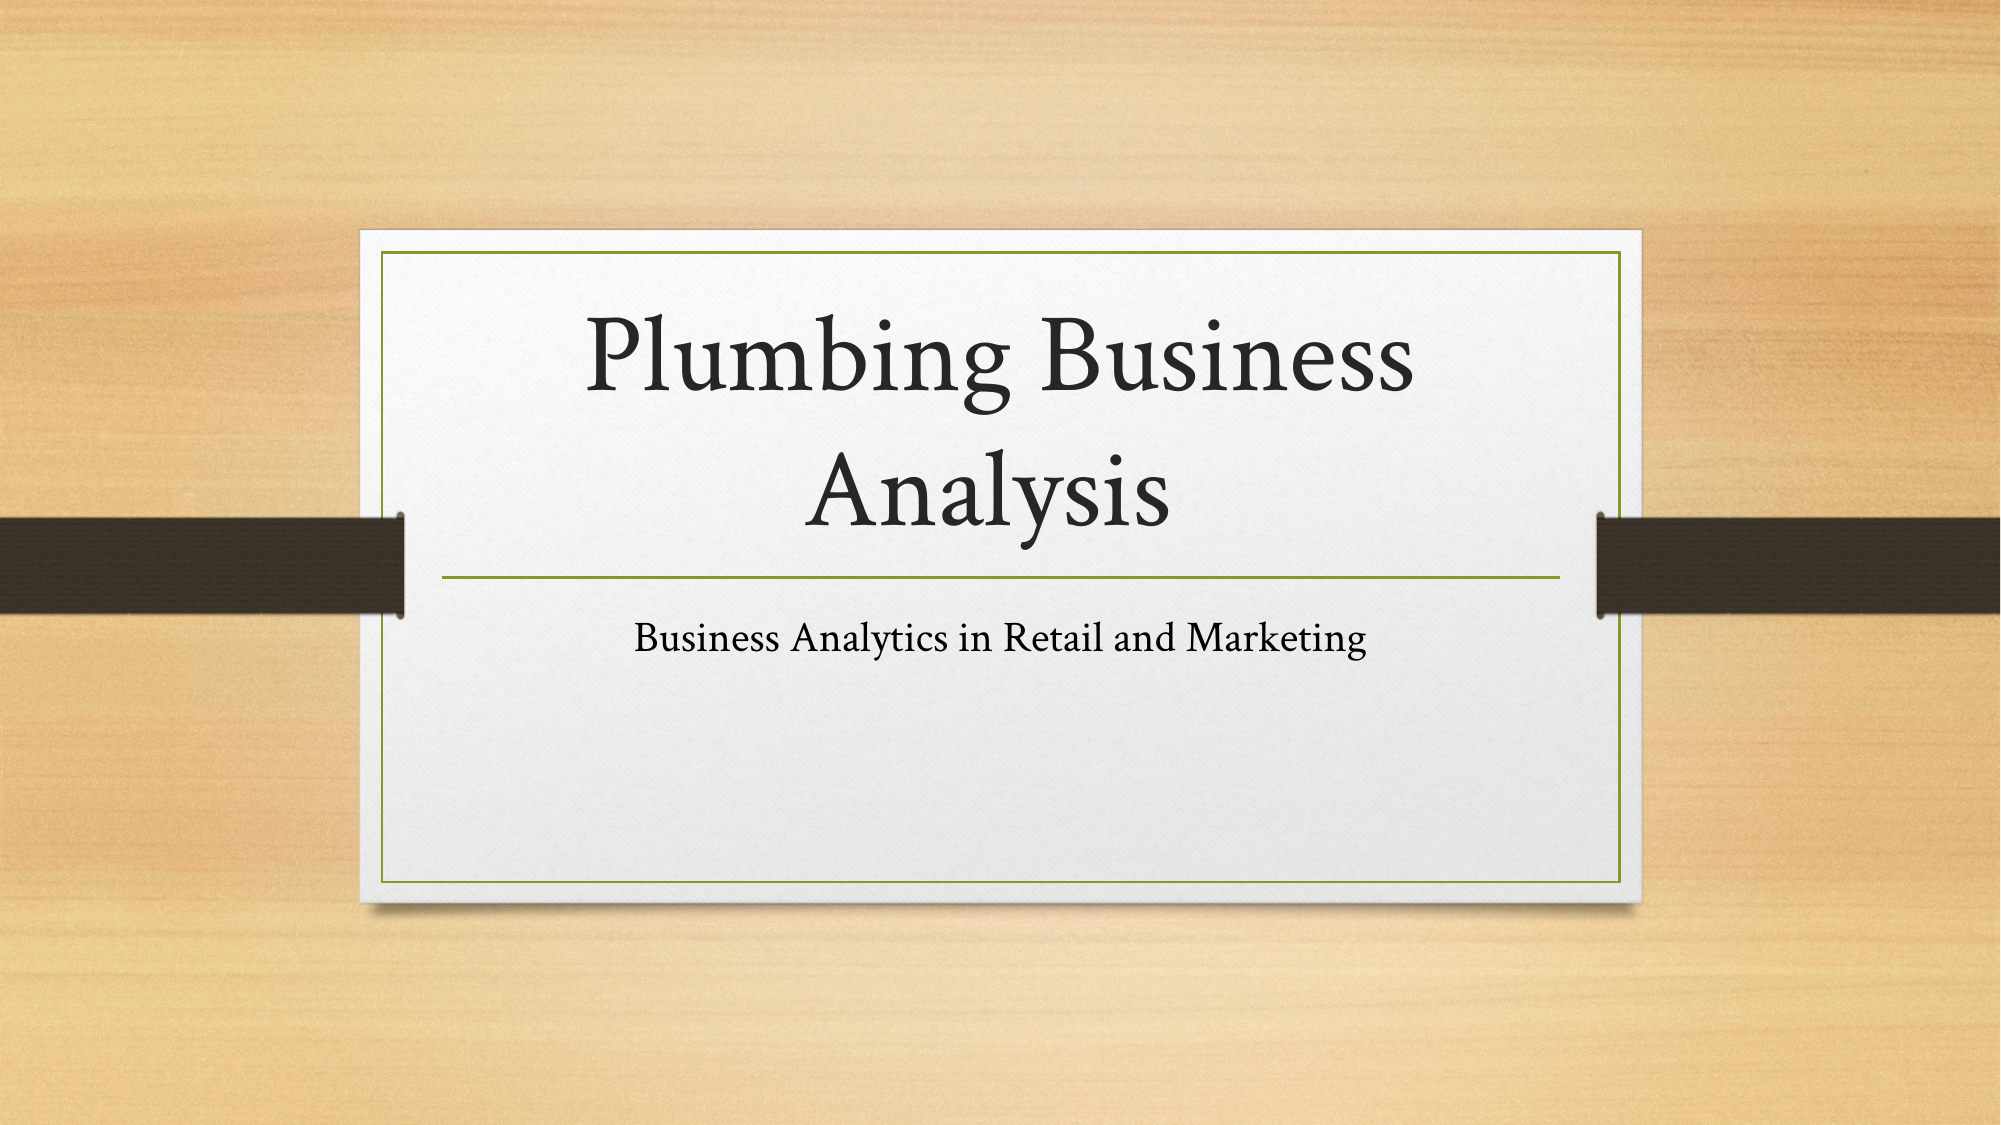

# Plumbing Business Analysis
Business Analytics in Retail and Marketing